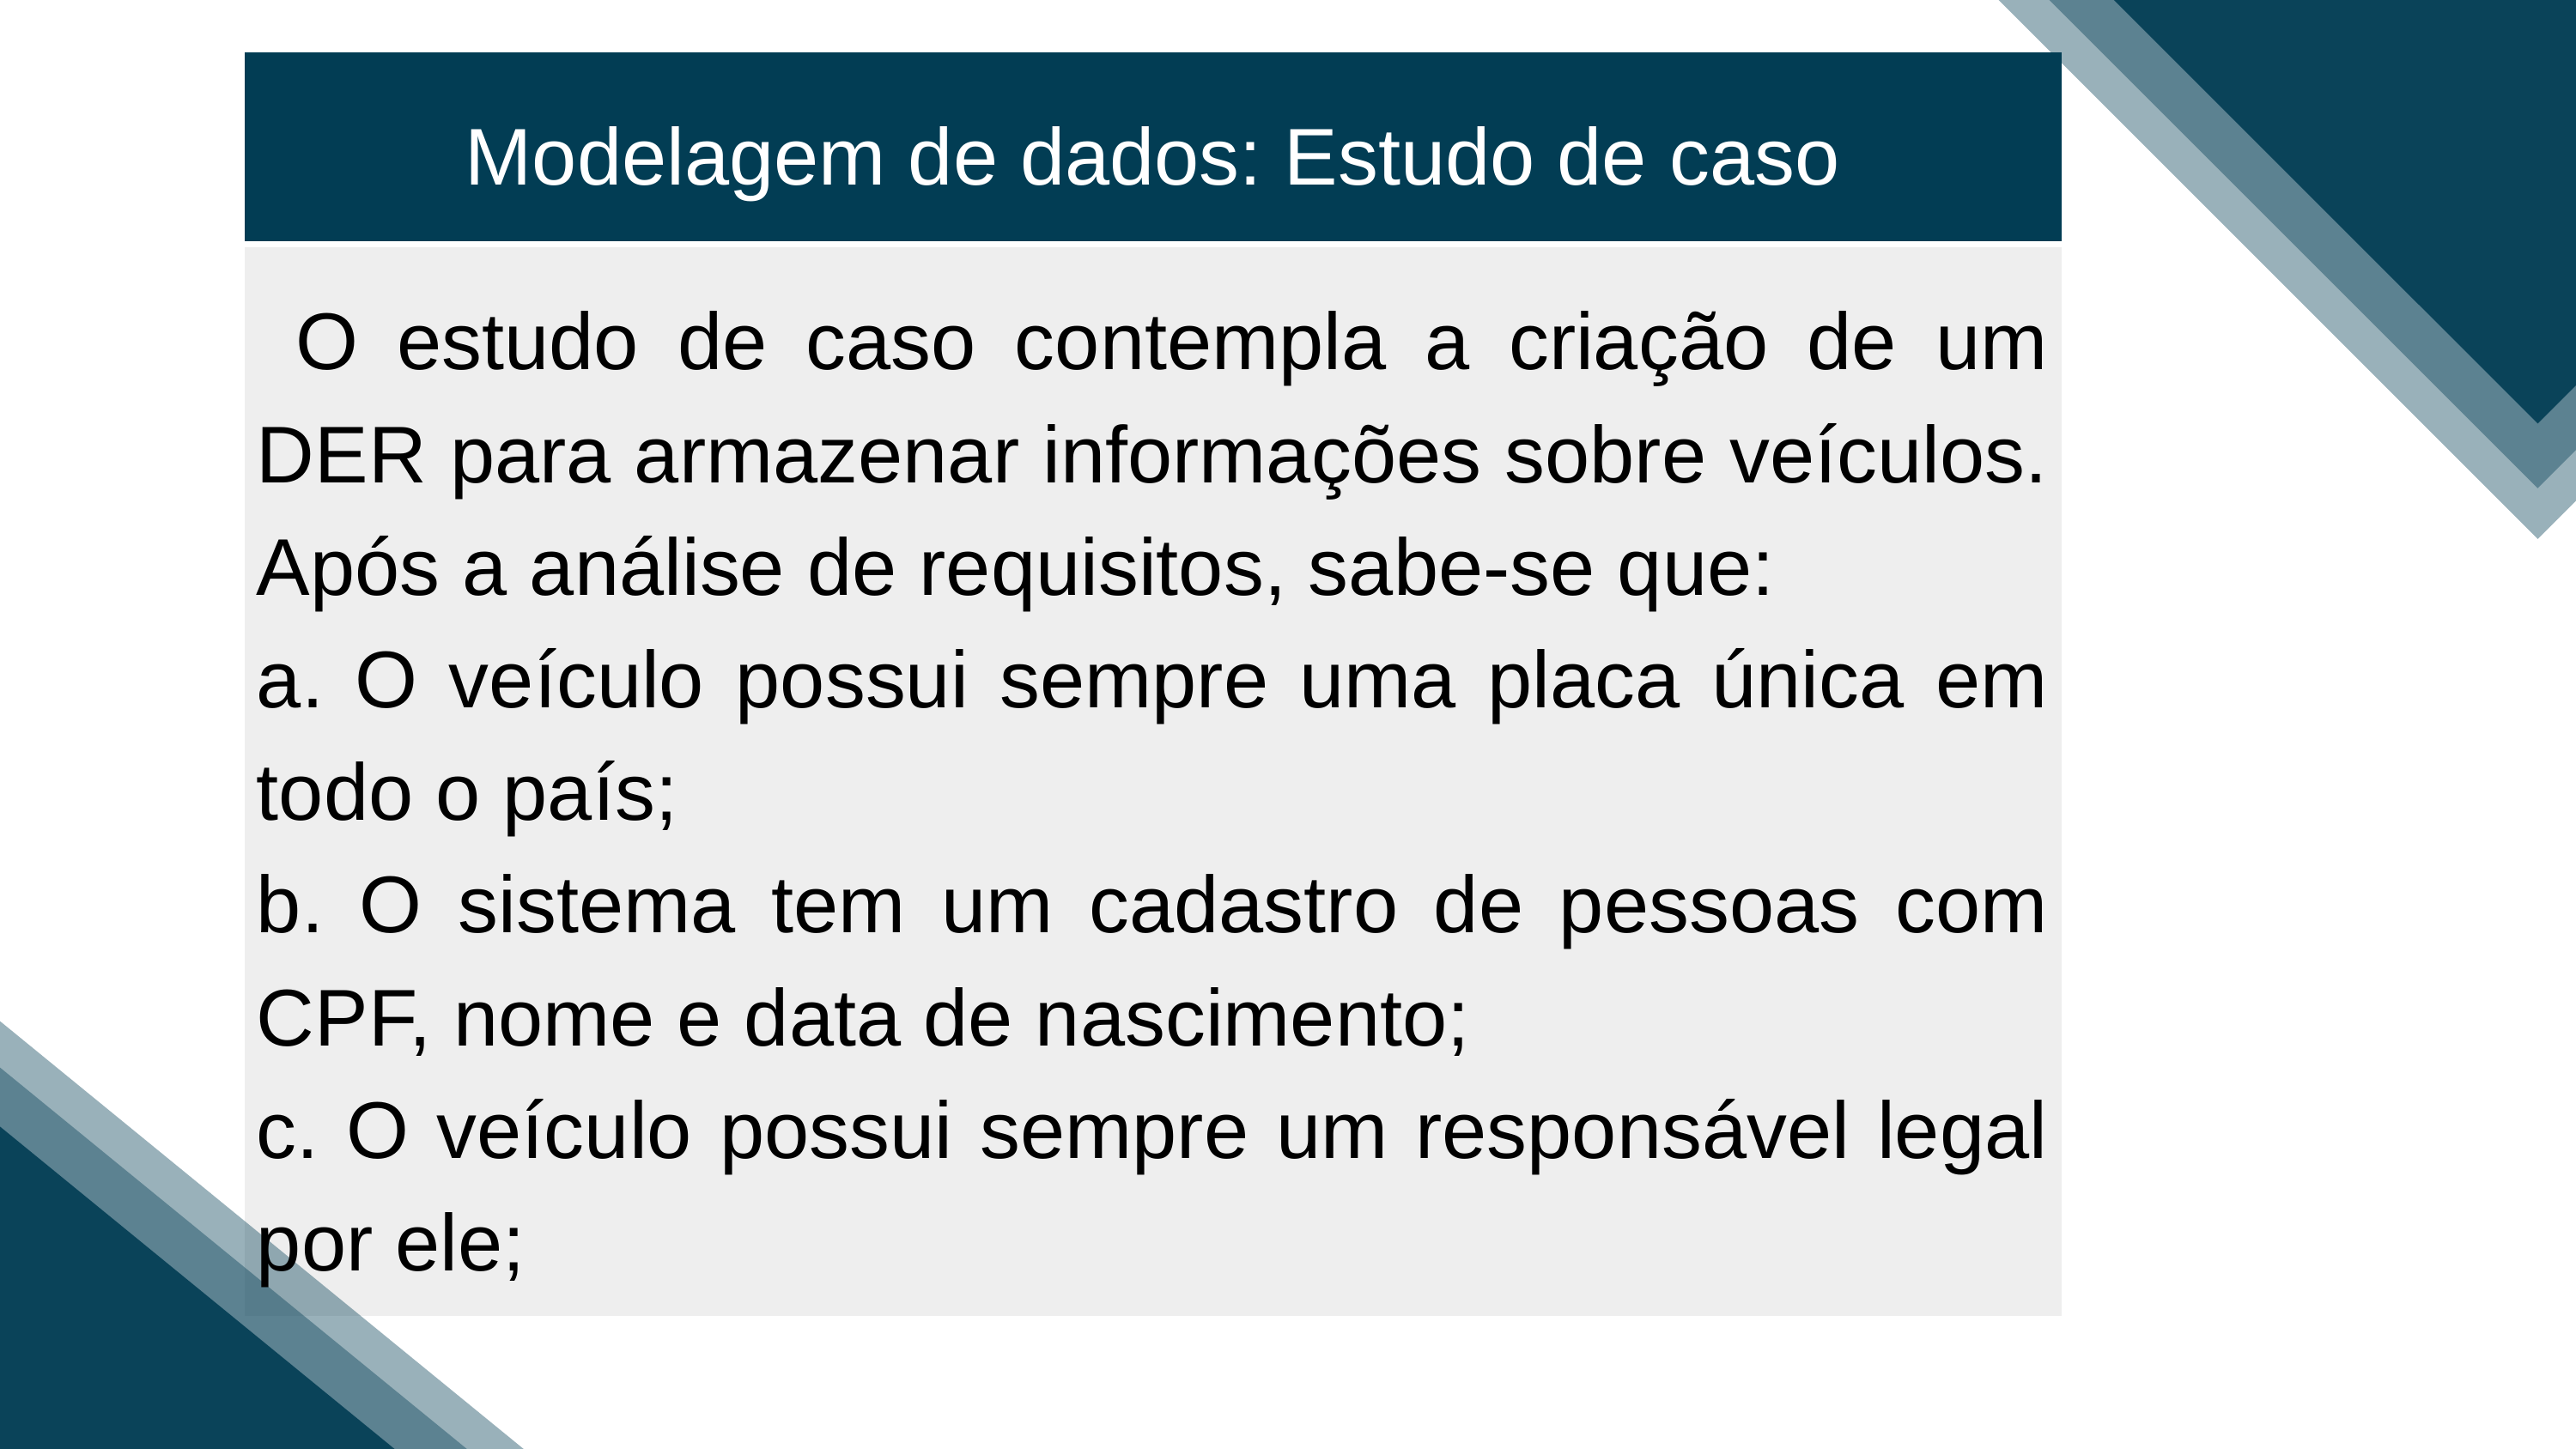

Modelagem de dados: Estudo de caso

 O estudo de caso contempla a criação de um DER para armazenar informações sobre veículos.
Após a análise de requisitos, sabe-se que:
a. O veículo possui sempre uma placa única em todo o país;
b. O sistema tem um cadastro de pessoas com CPF, nome e data de nascimento;
c. O veículo possui sempre um responsável legal por ele;